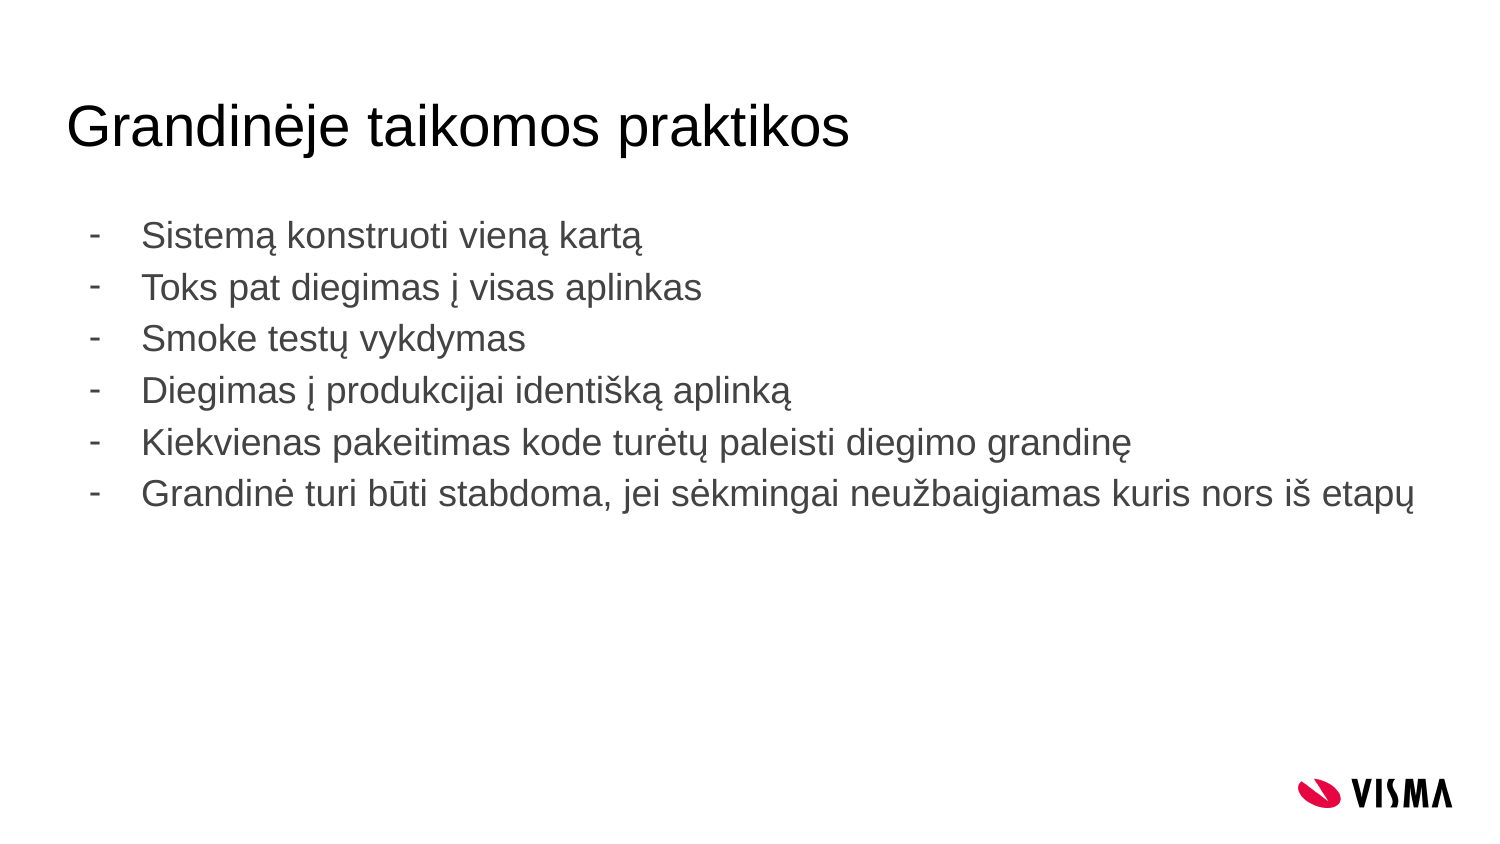

# Grandinėje taikomos praktikos
Sistemą konstruoti vieną kartą
Toks pat diegimas į visas aplinkas
Smoke testų vykdymas
Diegimas į produkcijai identišką aplinką
Kiekvienas pakeitimas kode turėtų paleisti diegimo grandinę
Grandinė turi būti stabdoma, jei sėkmingai neužbaigiamas kuris nors iš etapų